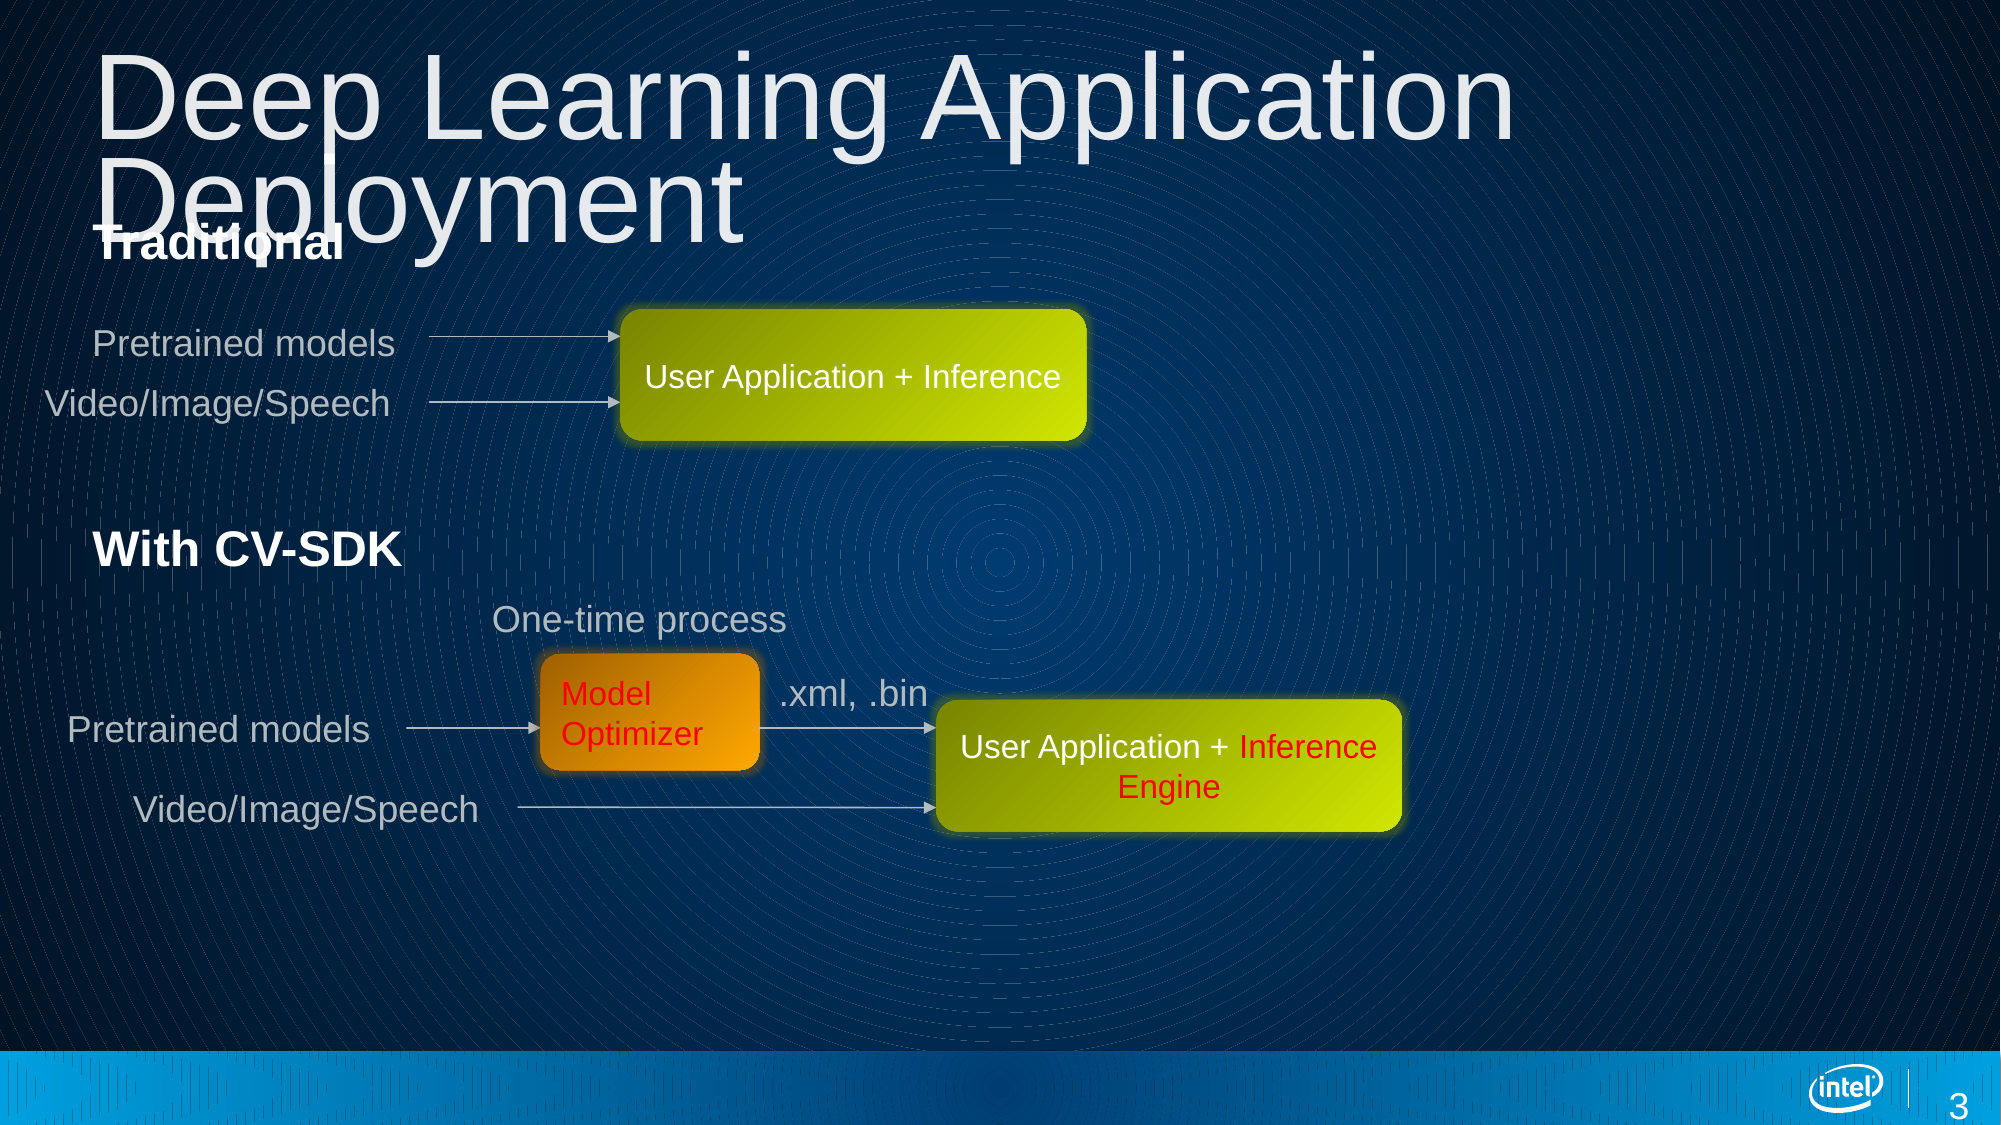

# Deep Learning Application Deployment
Traditional

With CV-SDK
User Application + Inference
Pretrained models
Video/Image/Speech
One-time process
Model Optimizer
.xml, .bin
Pretrained models
User Application + Inference Engine
Video/Image/Speech

3